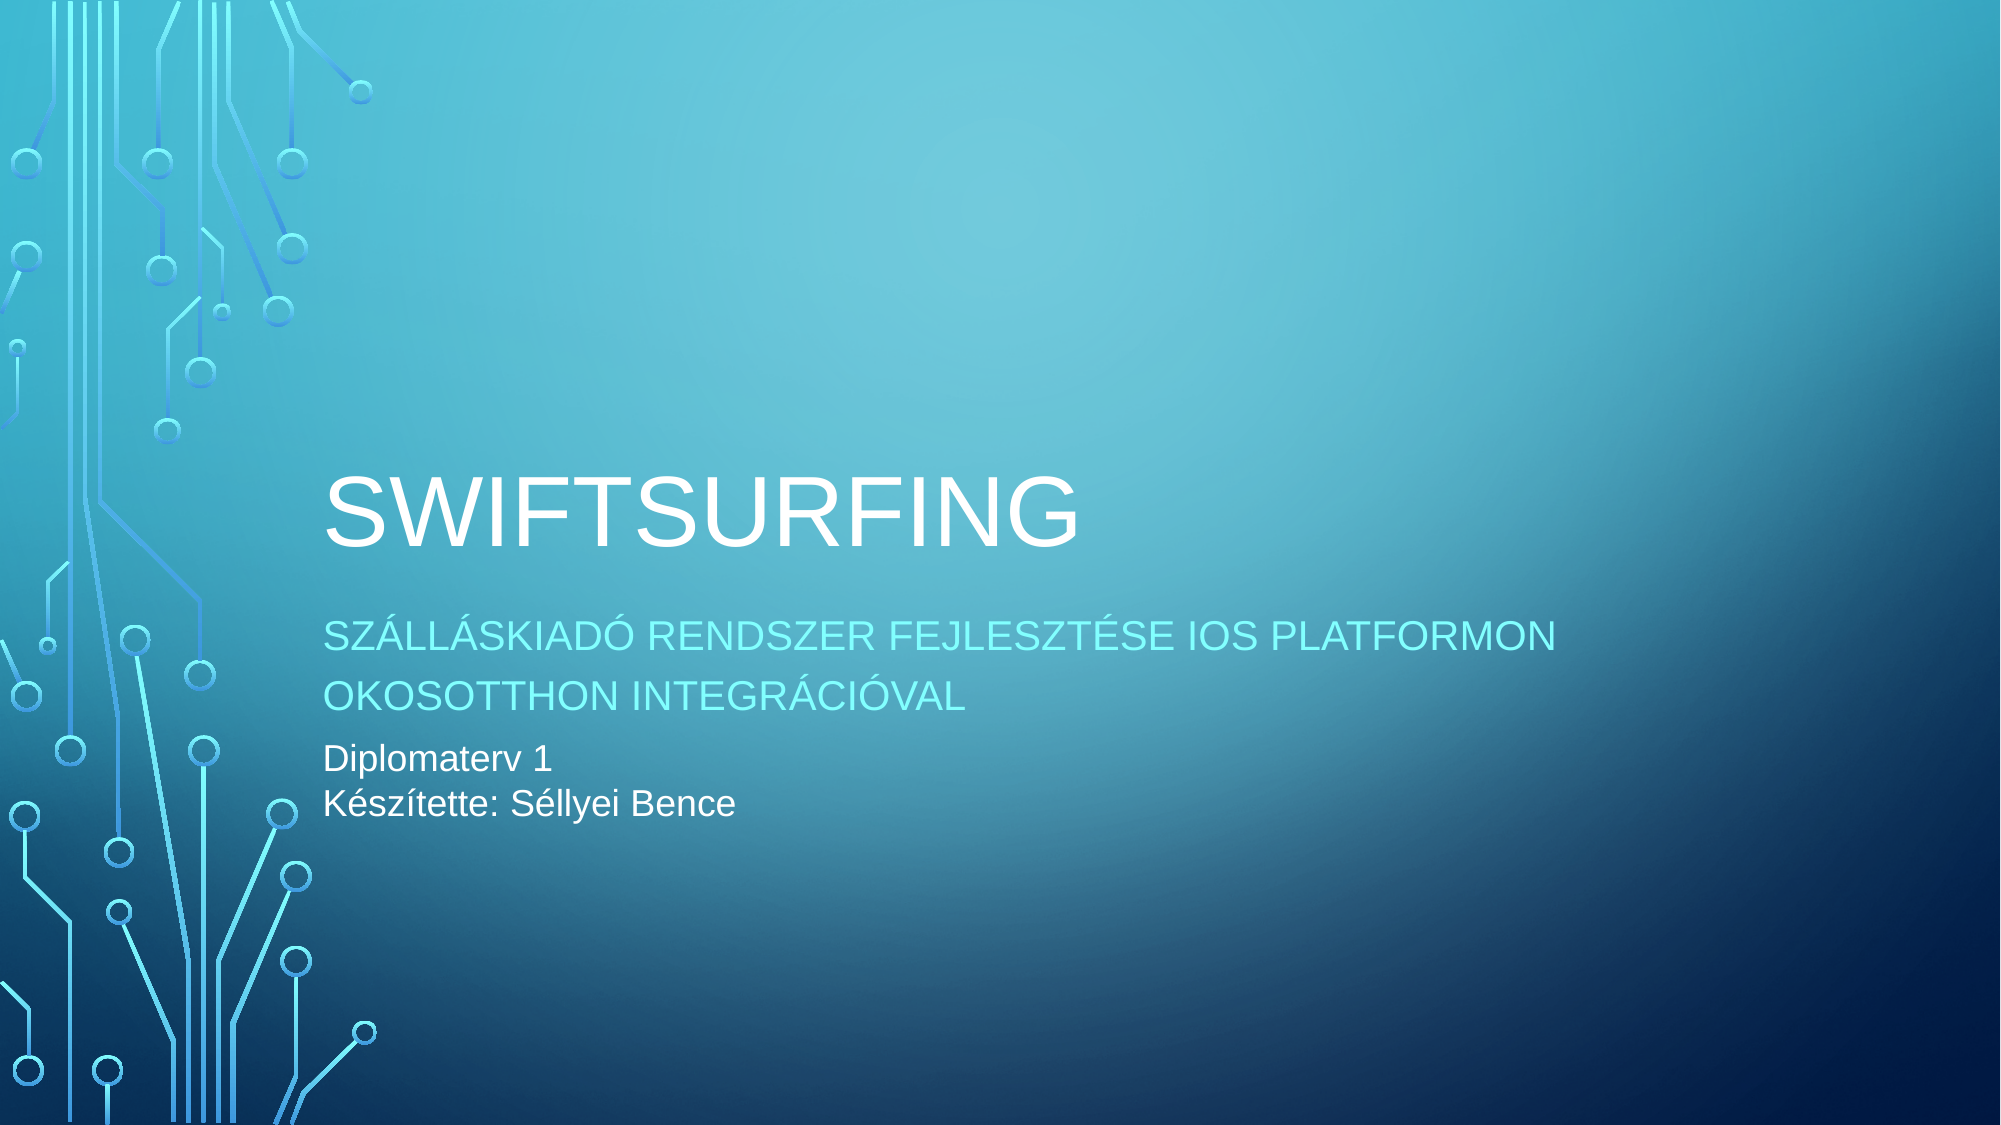

# Swiftsurfing
Szálláskiadó rendszer fejlesztése iOS platformon okosotthon integrációval

Diplomaterv 1
Készítette: Séllyei Bence